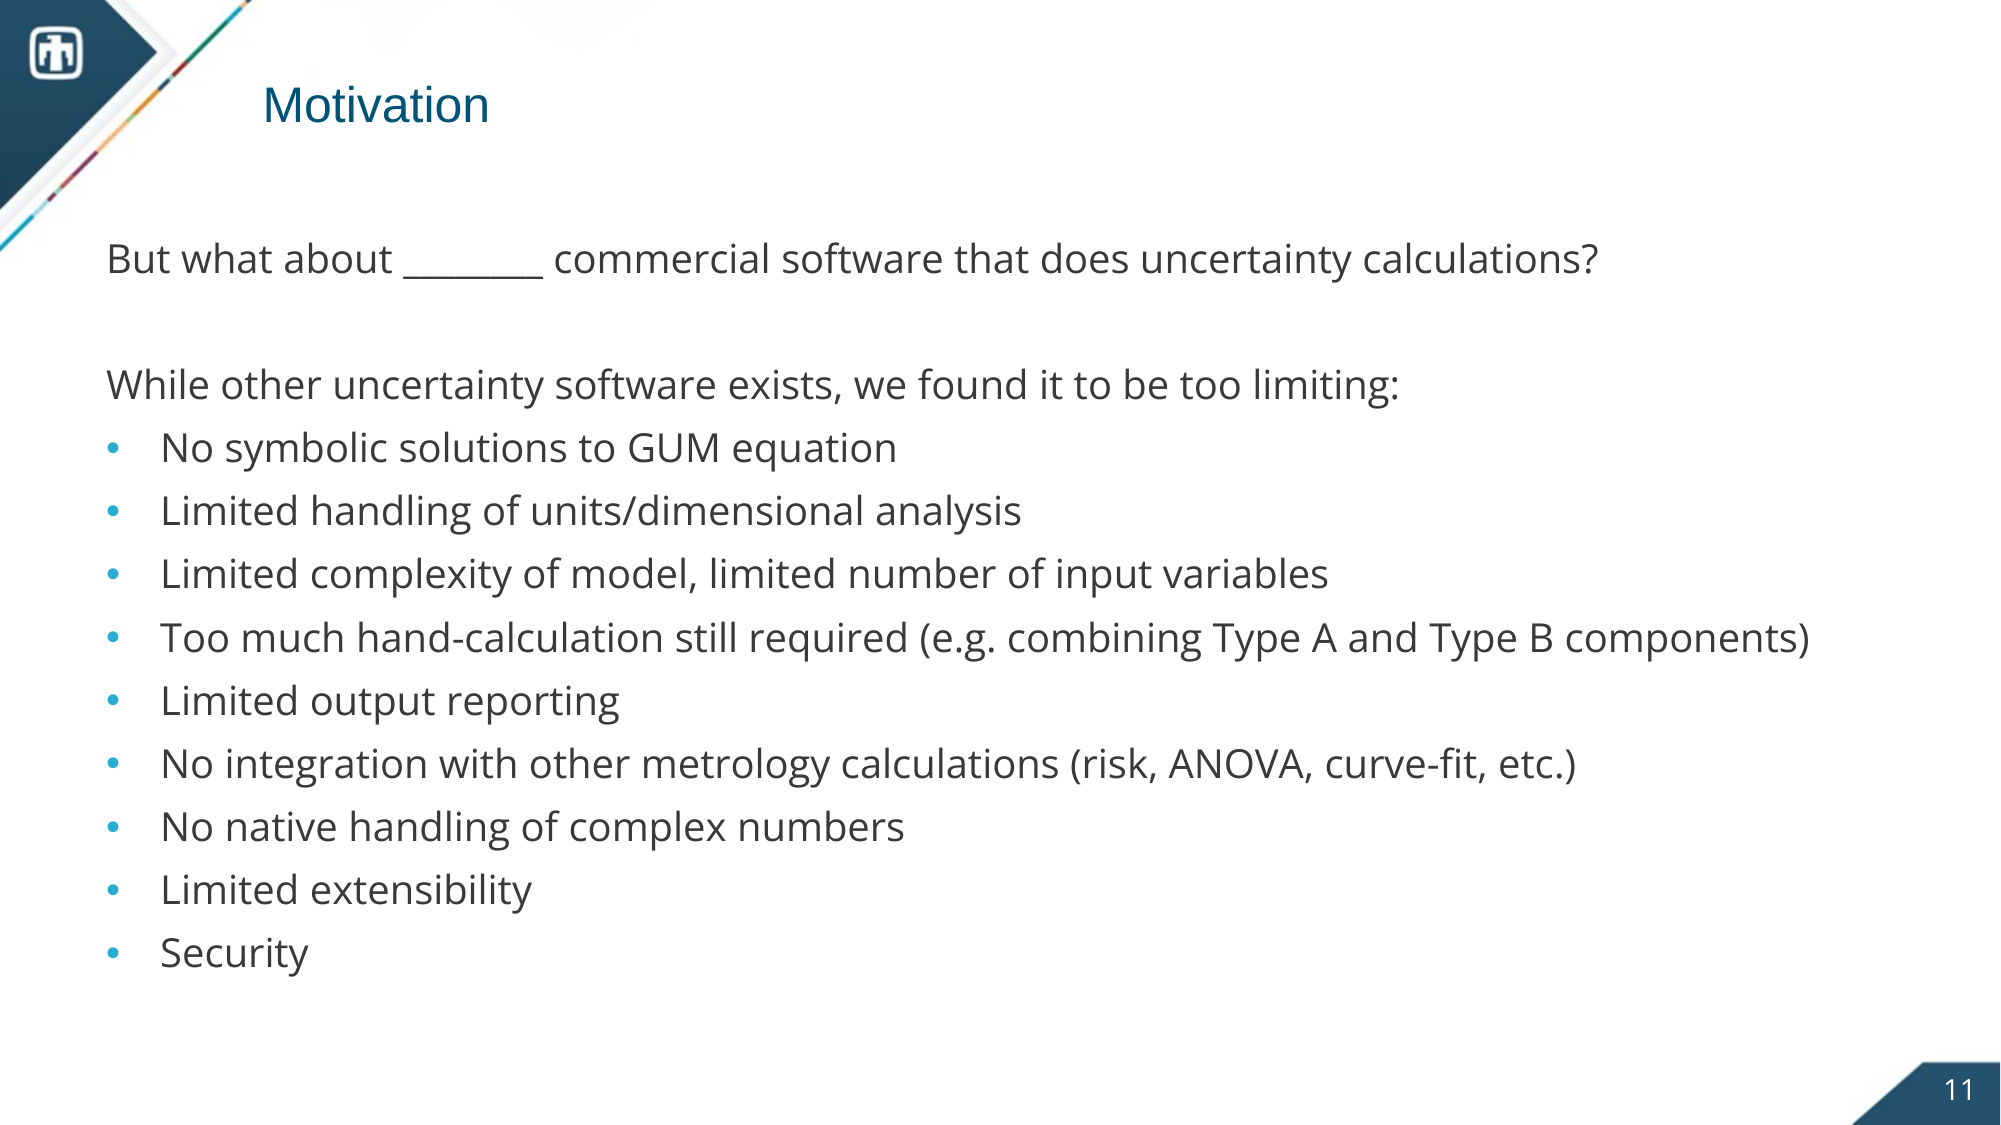

# Motivation
But what about ________ commercial software that does uncertainty calculations?

While other uncertainty software exists, we found it to be too limiting:
No symbolic solutions to GUM equation
Limited handling of units/dimensional analysis
Limited complexity of model, limited number of input variables
Too much hand-calculation still required (e.g. combining Type A and Type B components)
Limited output reporting
No integration with other metrology calculations (risk, ANOVA, curve-fit, etc.)
No native handling of complex numbers
Limited extensibility
Security

11